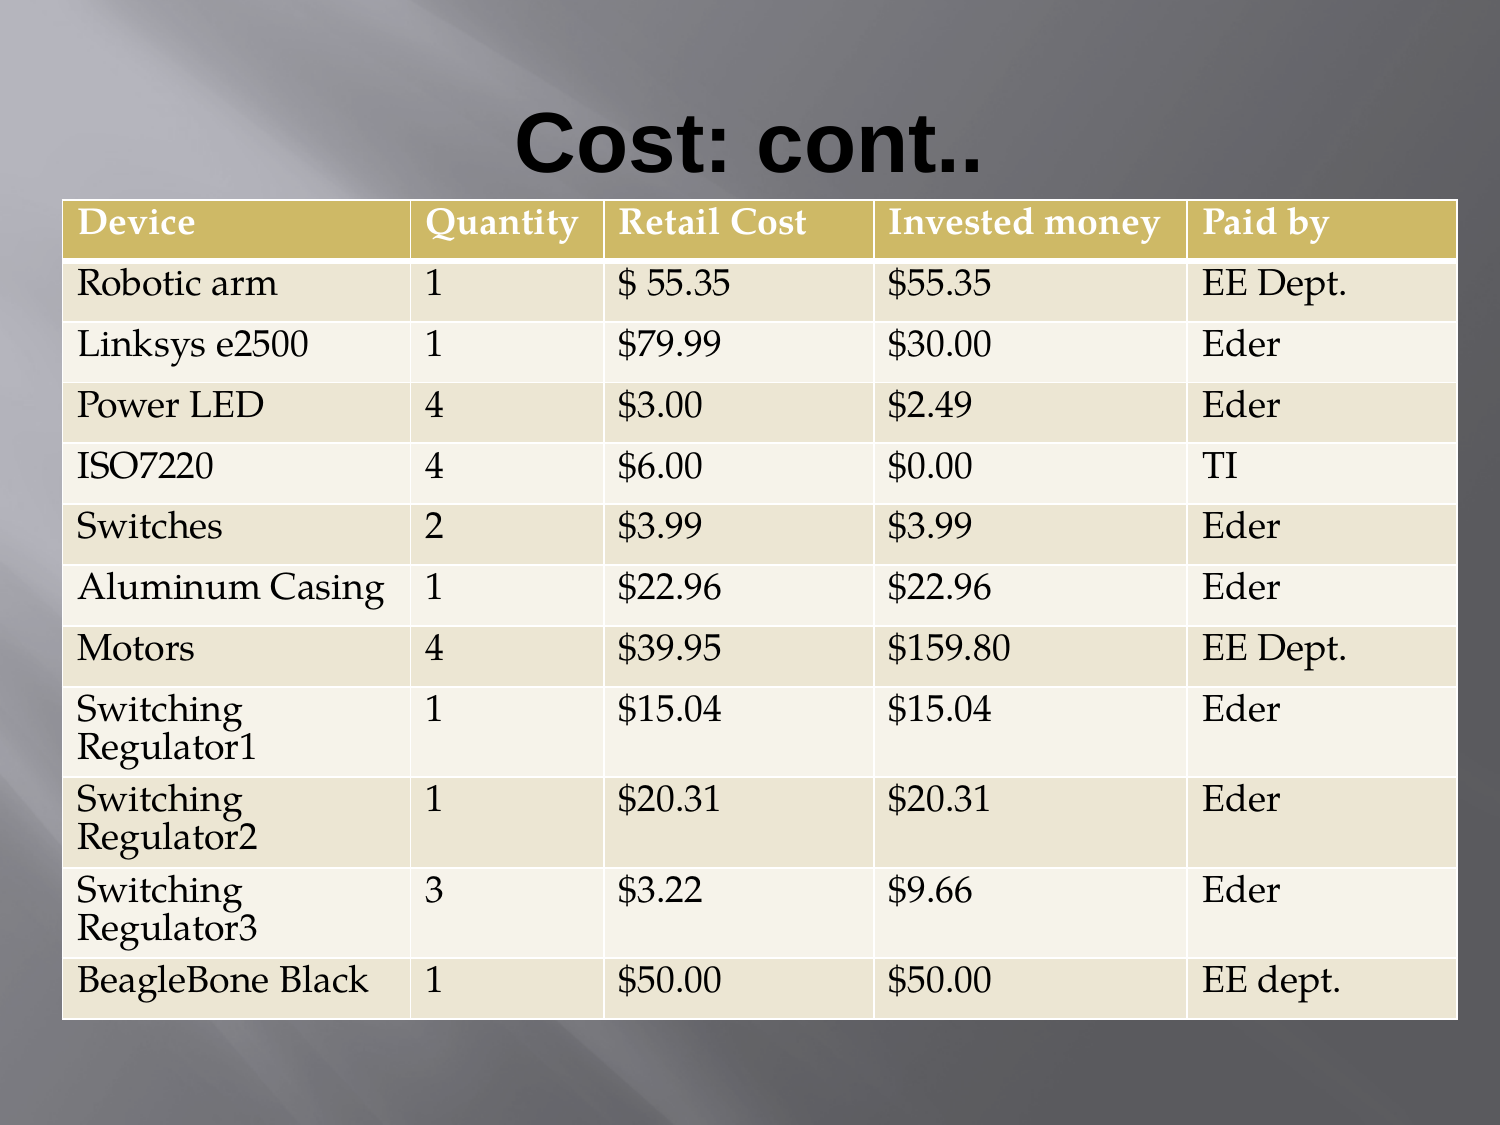

# Cost: cont..
| Device | Quantity | Retail Cost | Invested money | Paid by |
| --- | --- | --- | --- | --- |
| Robotic arm | 1 | $ 55.35 | $55.35 | EE Dept. |
| Linksys e2500 | 1 | $79.99 | $30.00 | Eder |
| Power LED | 4 | $3.00 | $2.49 | Eder |
| ISO7220 | 4 | $6.00 | $0.00 | TI |
| Switches | 2 | $3.99 | $3.99 | Eder |
| Aluminum Casing | 1 | $22.96 | $22.96 | Eder |
| Motors | 4 | $39.95 | $159.80 | EE Dept. |
| Switching Regulator1 | 1 | $15.04 | $15.04 | Eder |
| Switching Regulator2 | 1 | $20.31 | $20.31 | Eder |
| Switching Regulator3 | 3 | $3.22 | $9.66 | Eder |
| BeagleBone Black | 1 | $50.00 | $50.00 | EE dept. |